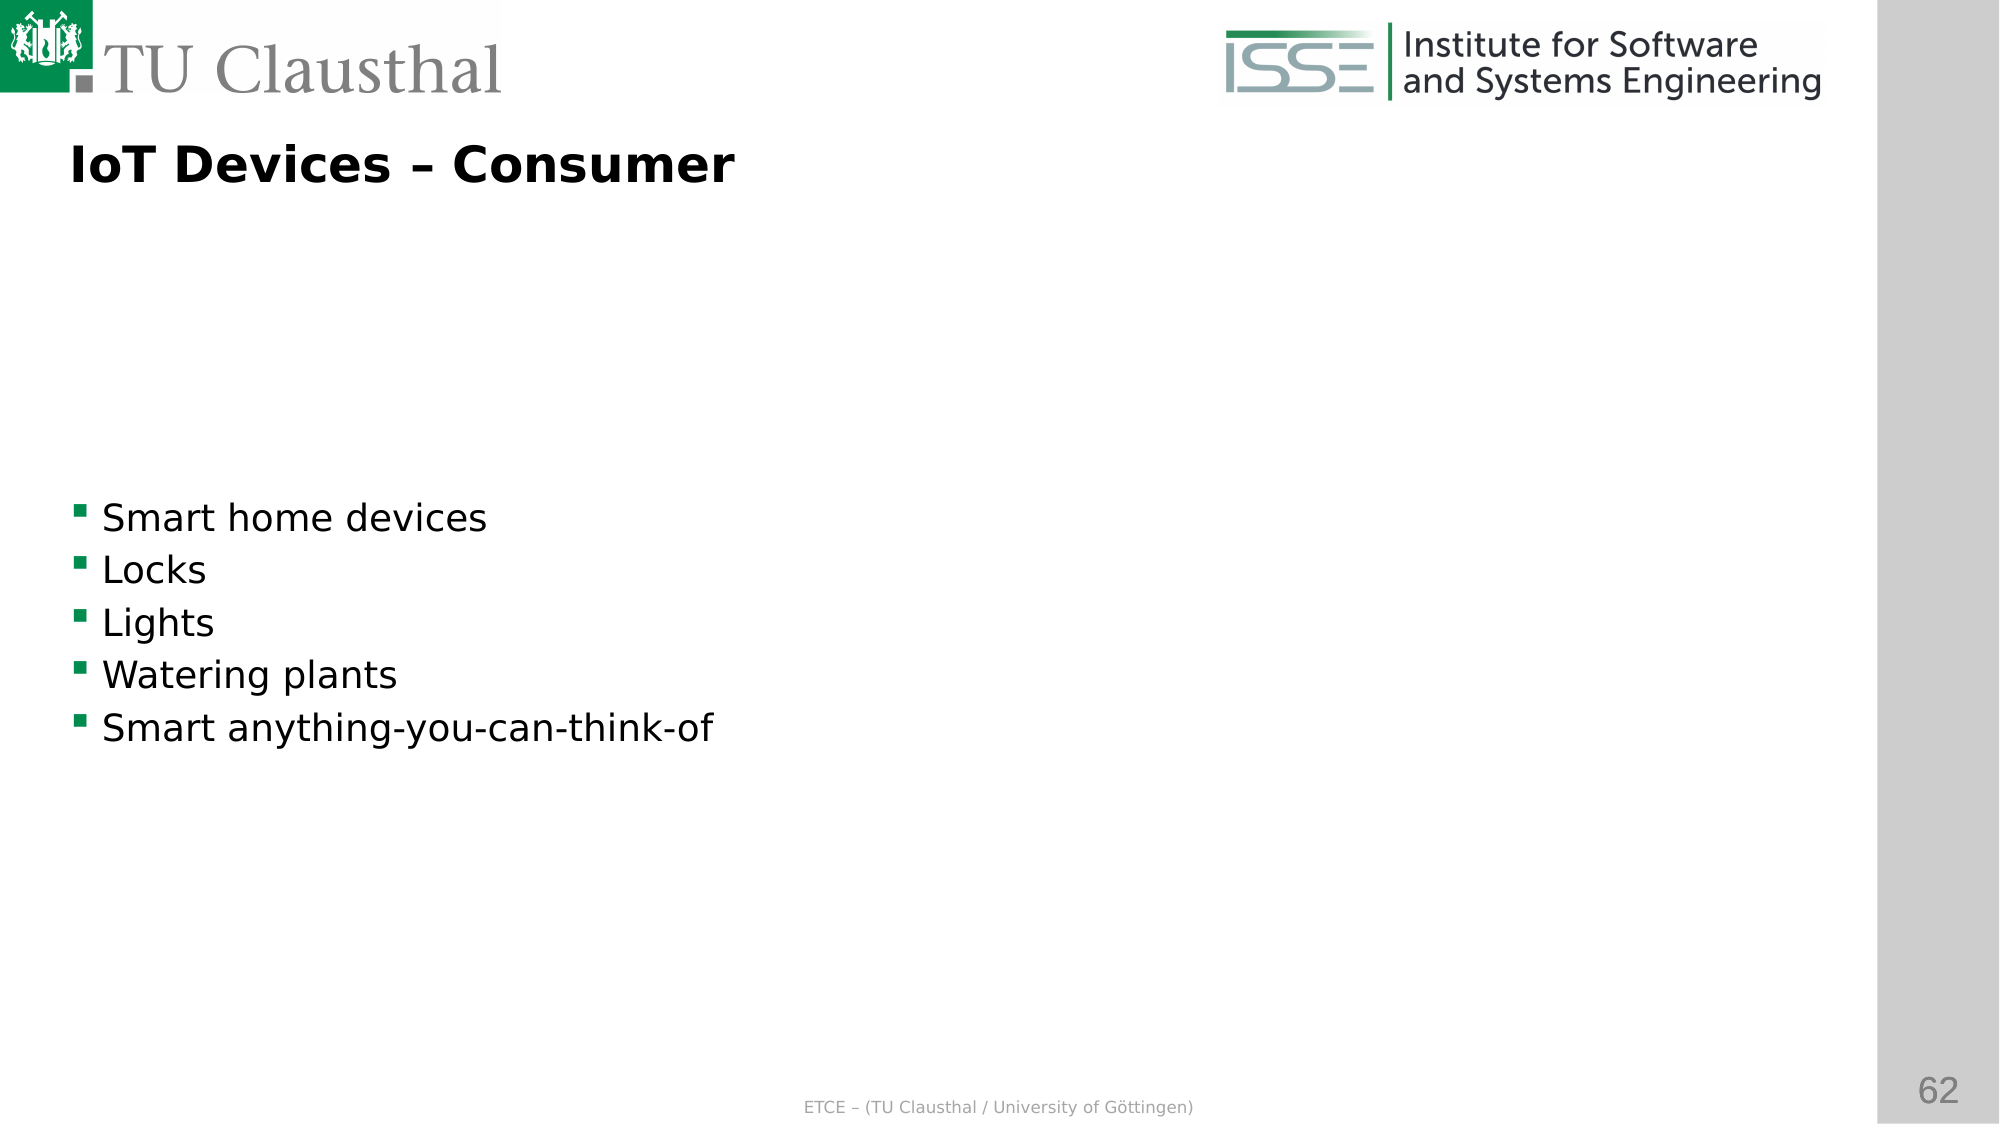

IoT Devices – Consumer

Smart home devices
Locks
Lights
Watering plants
Smart anything-you-can-think-of